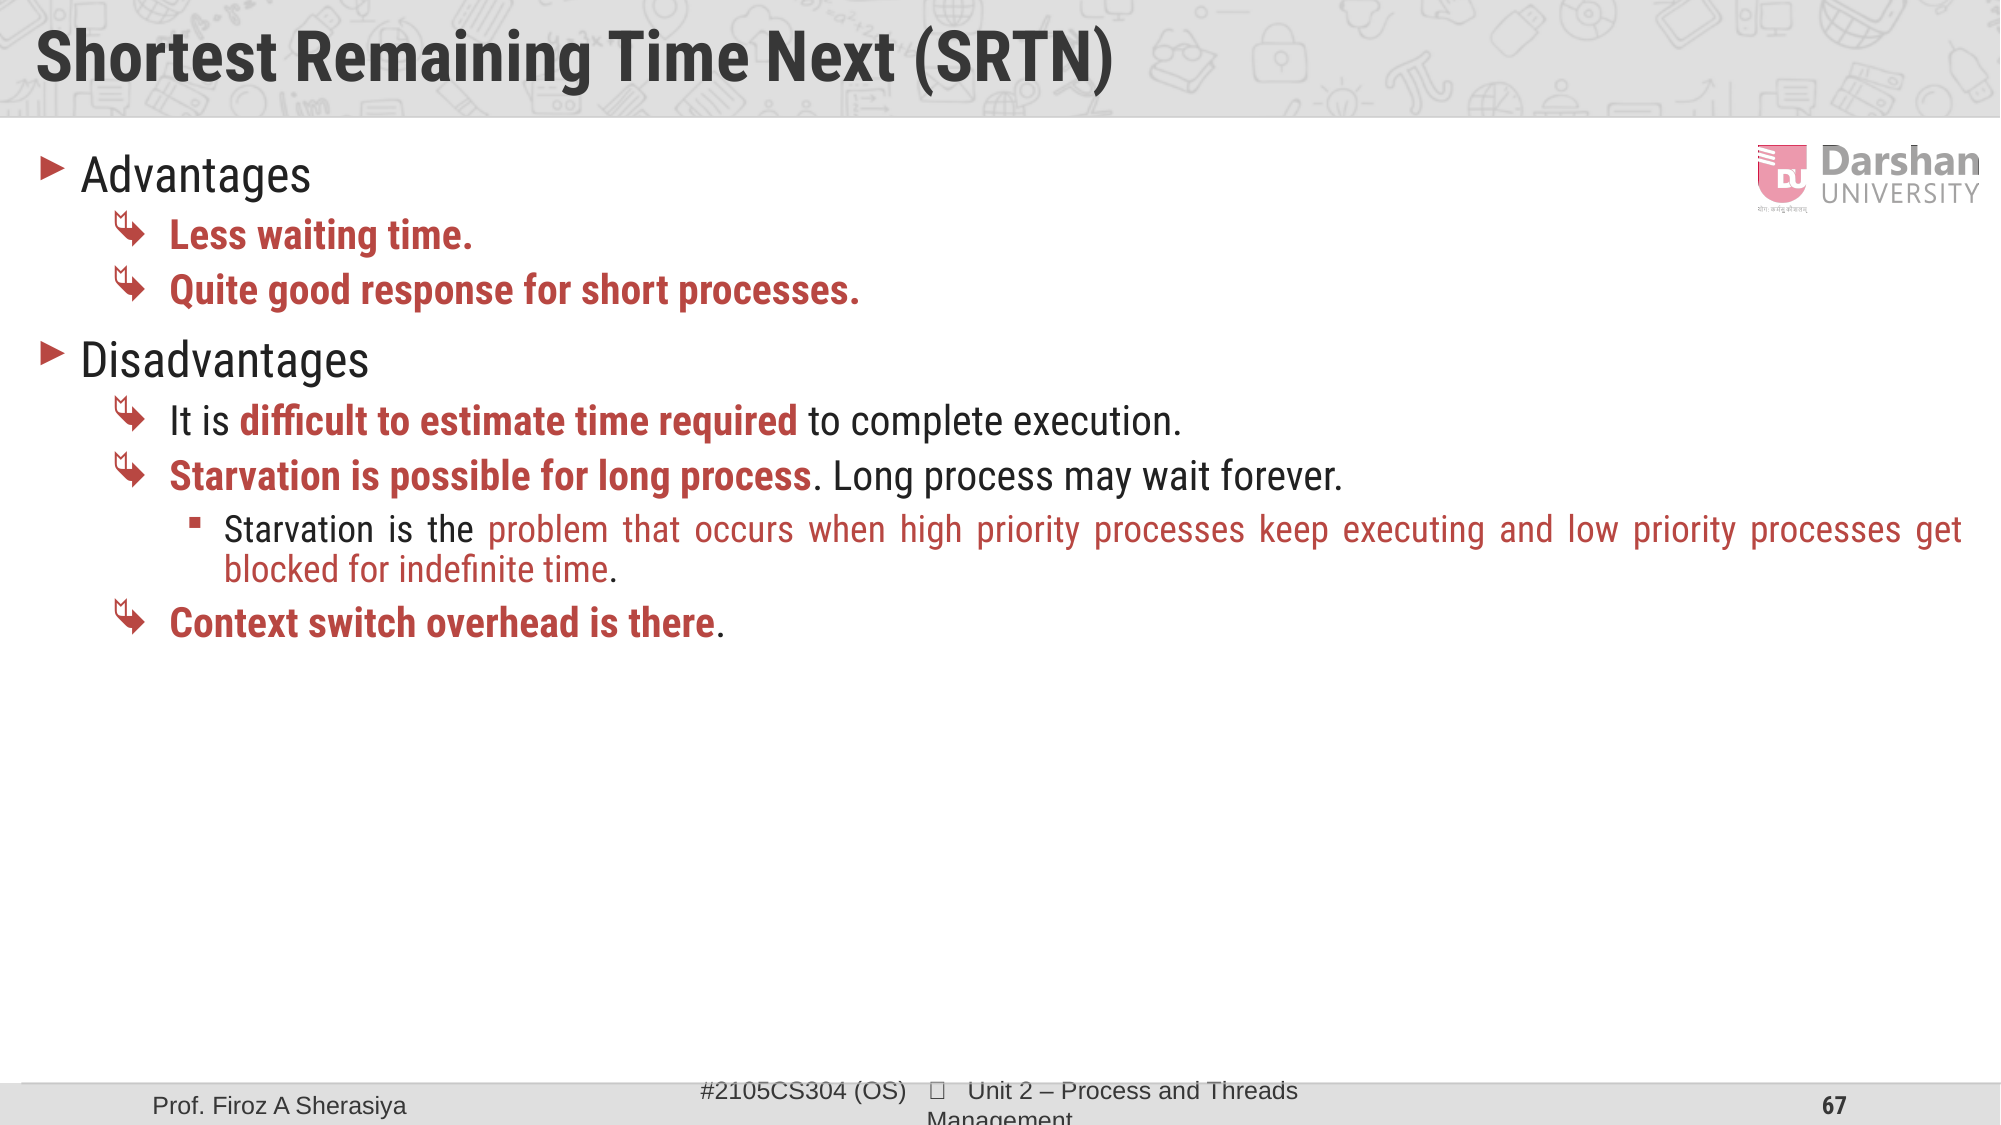

# Shortest Remaining Time Next (SRTN)
Advantages
Less waiting time.
Quite good response for short processes.
Disadvantages
It is difficult to estimate time required to complete execution.
Starvation is possible for long process. Long process may wait forever.
Starvation is the problem that occurs when high priority processes keep executing and low priority processes get blocked for indefinite time.
Context switch overhead is there.